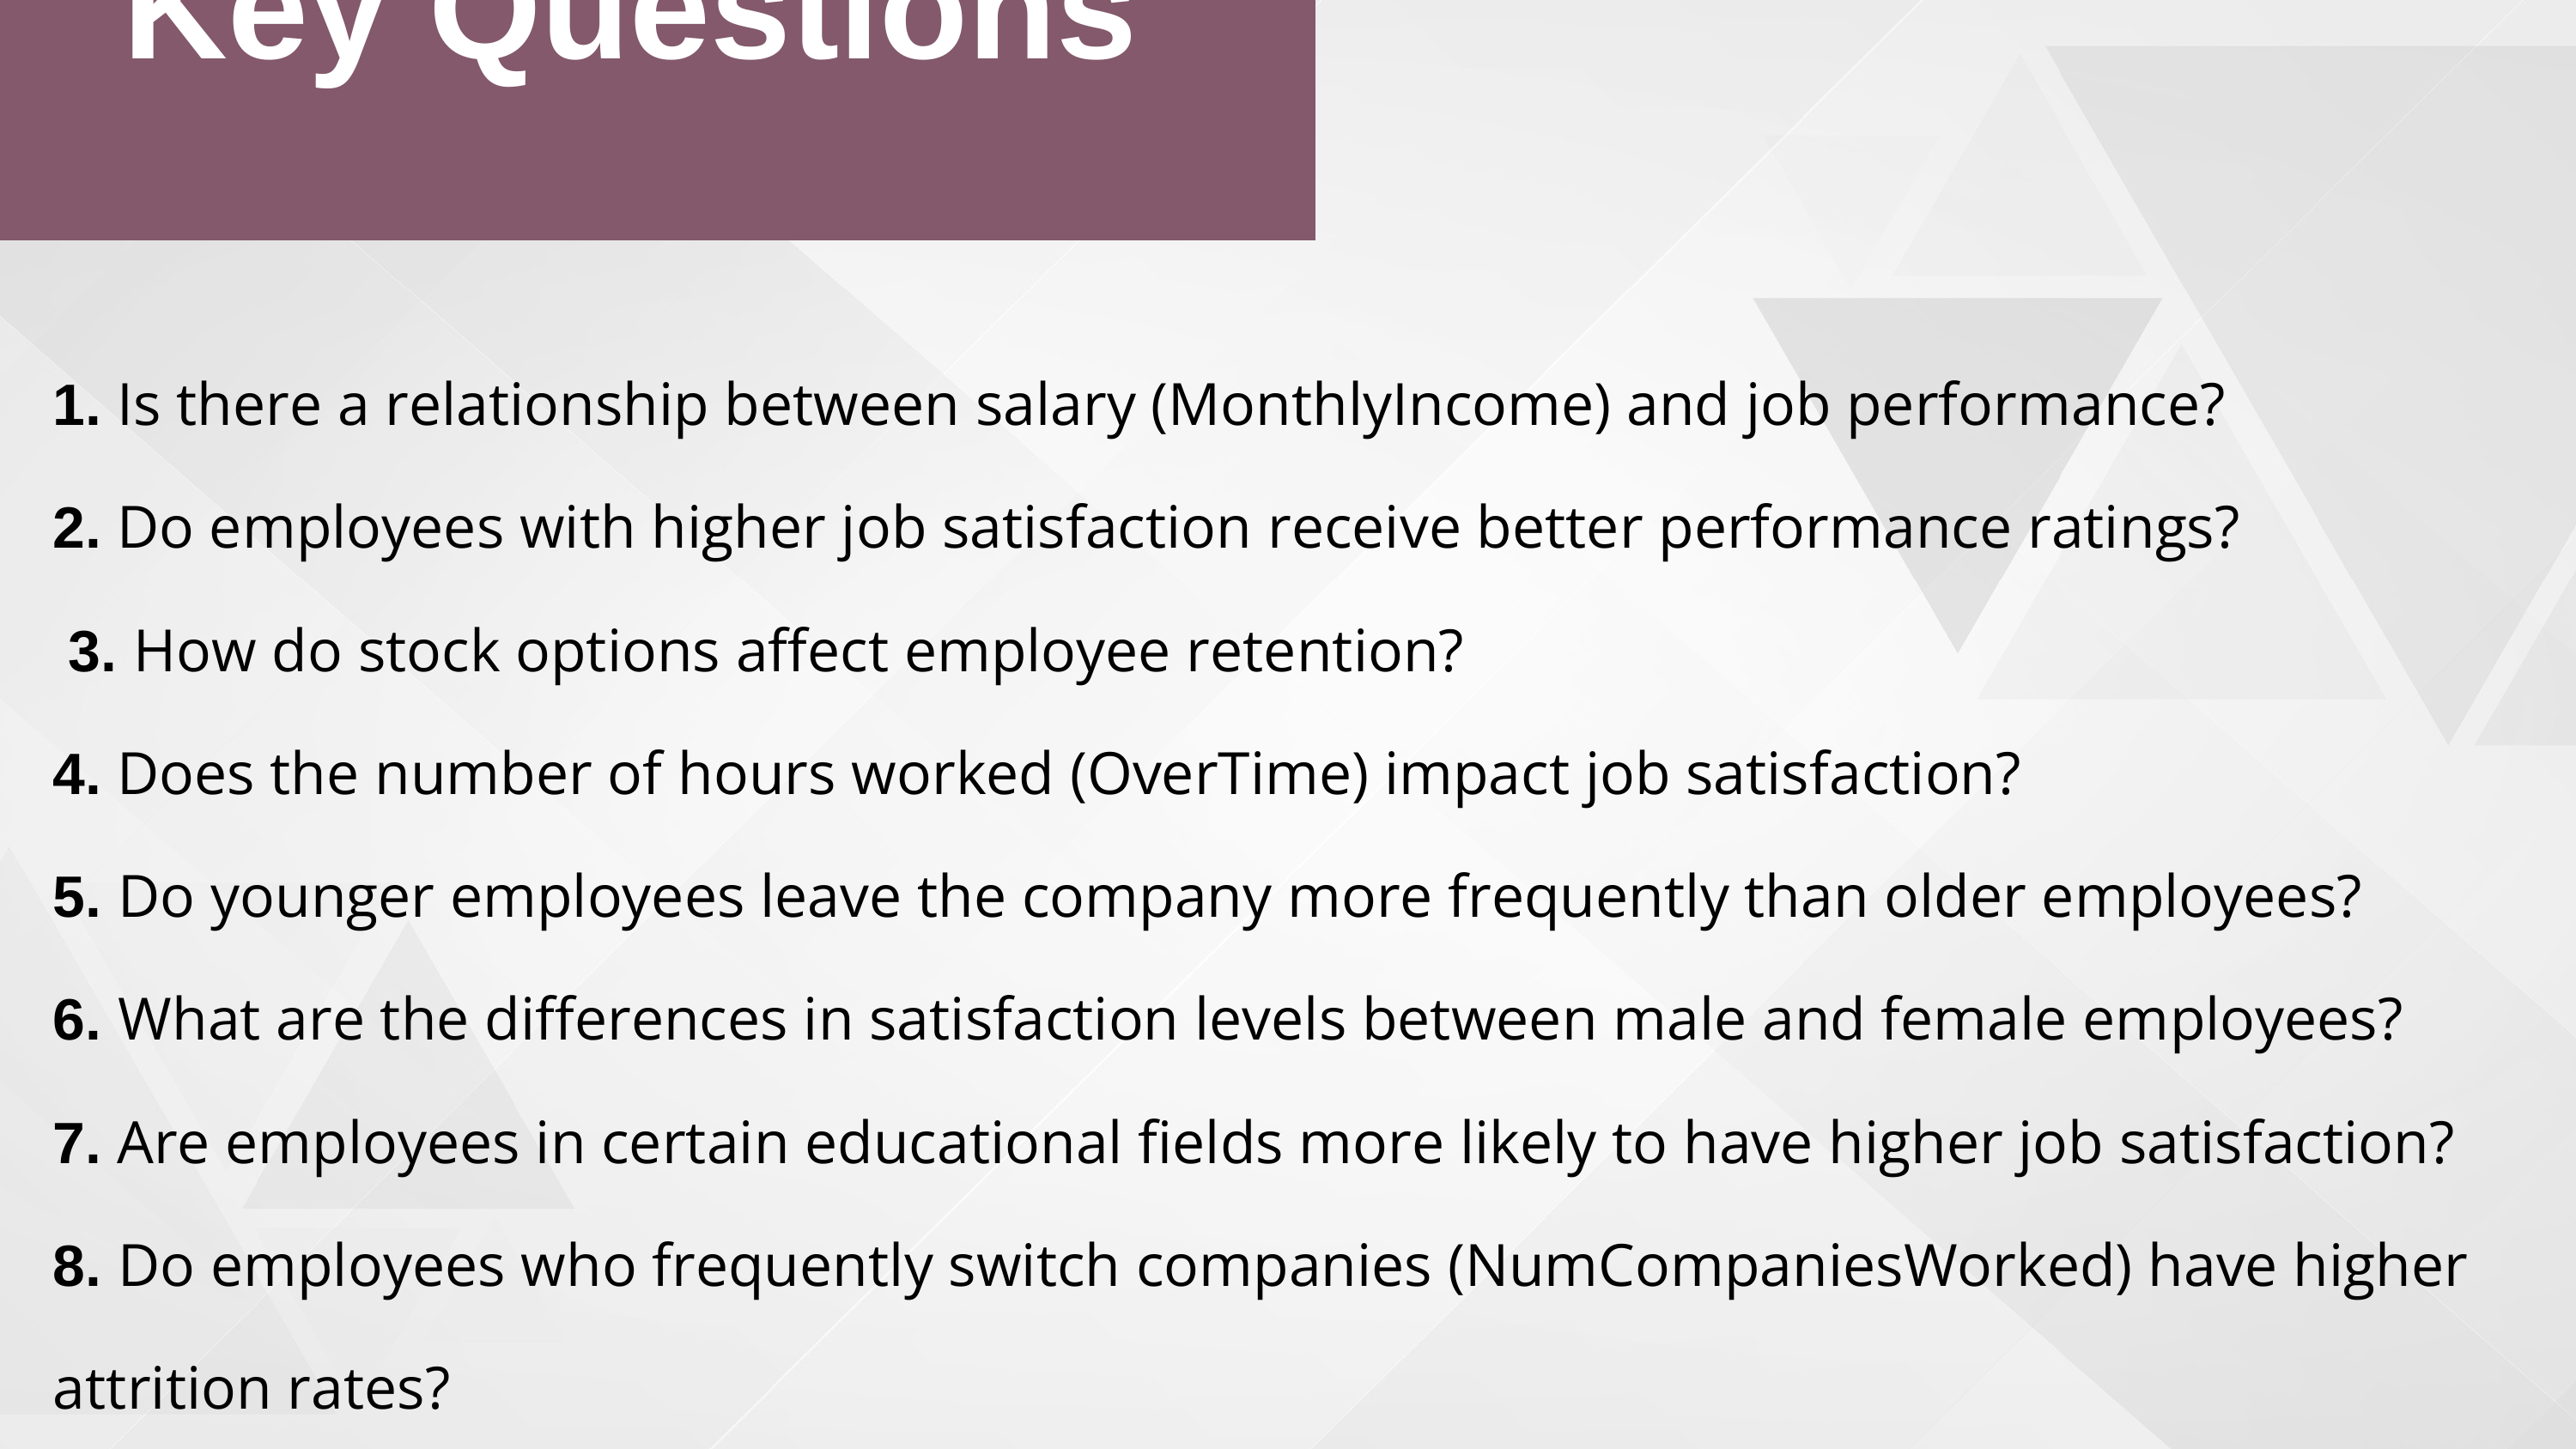

Key Questions
1. Is there a relationship between salary (MonthlyIncome) and job performance?
2. Do employees with higher job satisfaction receive better performance ratings?
 3. How do stock options affect employee retention?
4. Does the number of hours worked (OverTime) impact job satisfaction?
5. Do younger employees leave the company more frequently than older employees?
6. What are the differences in satisfaction levels between male and female employees?
7. Are employees in certain educational fields more likely to have higher job satisfaction?
8. Do employees who frequently switch companies (NumCompaniesWorked) have higher attrition rates?